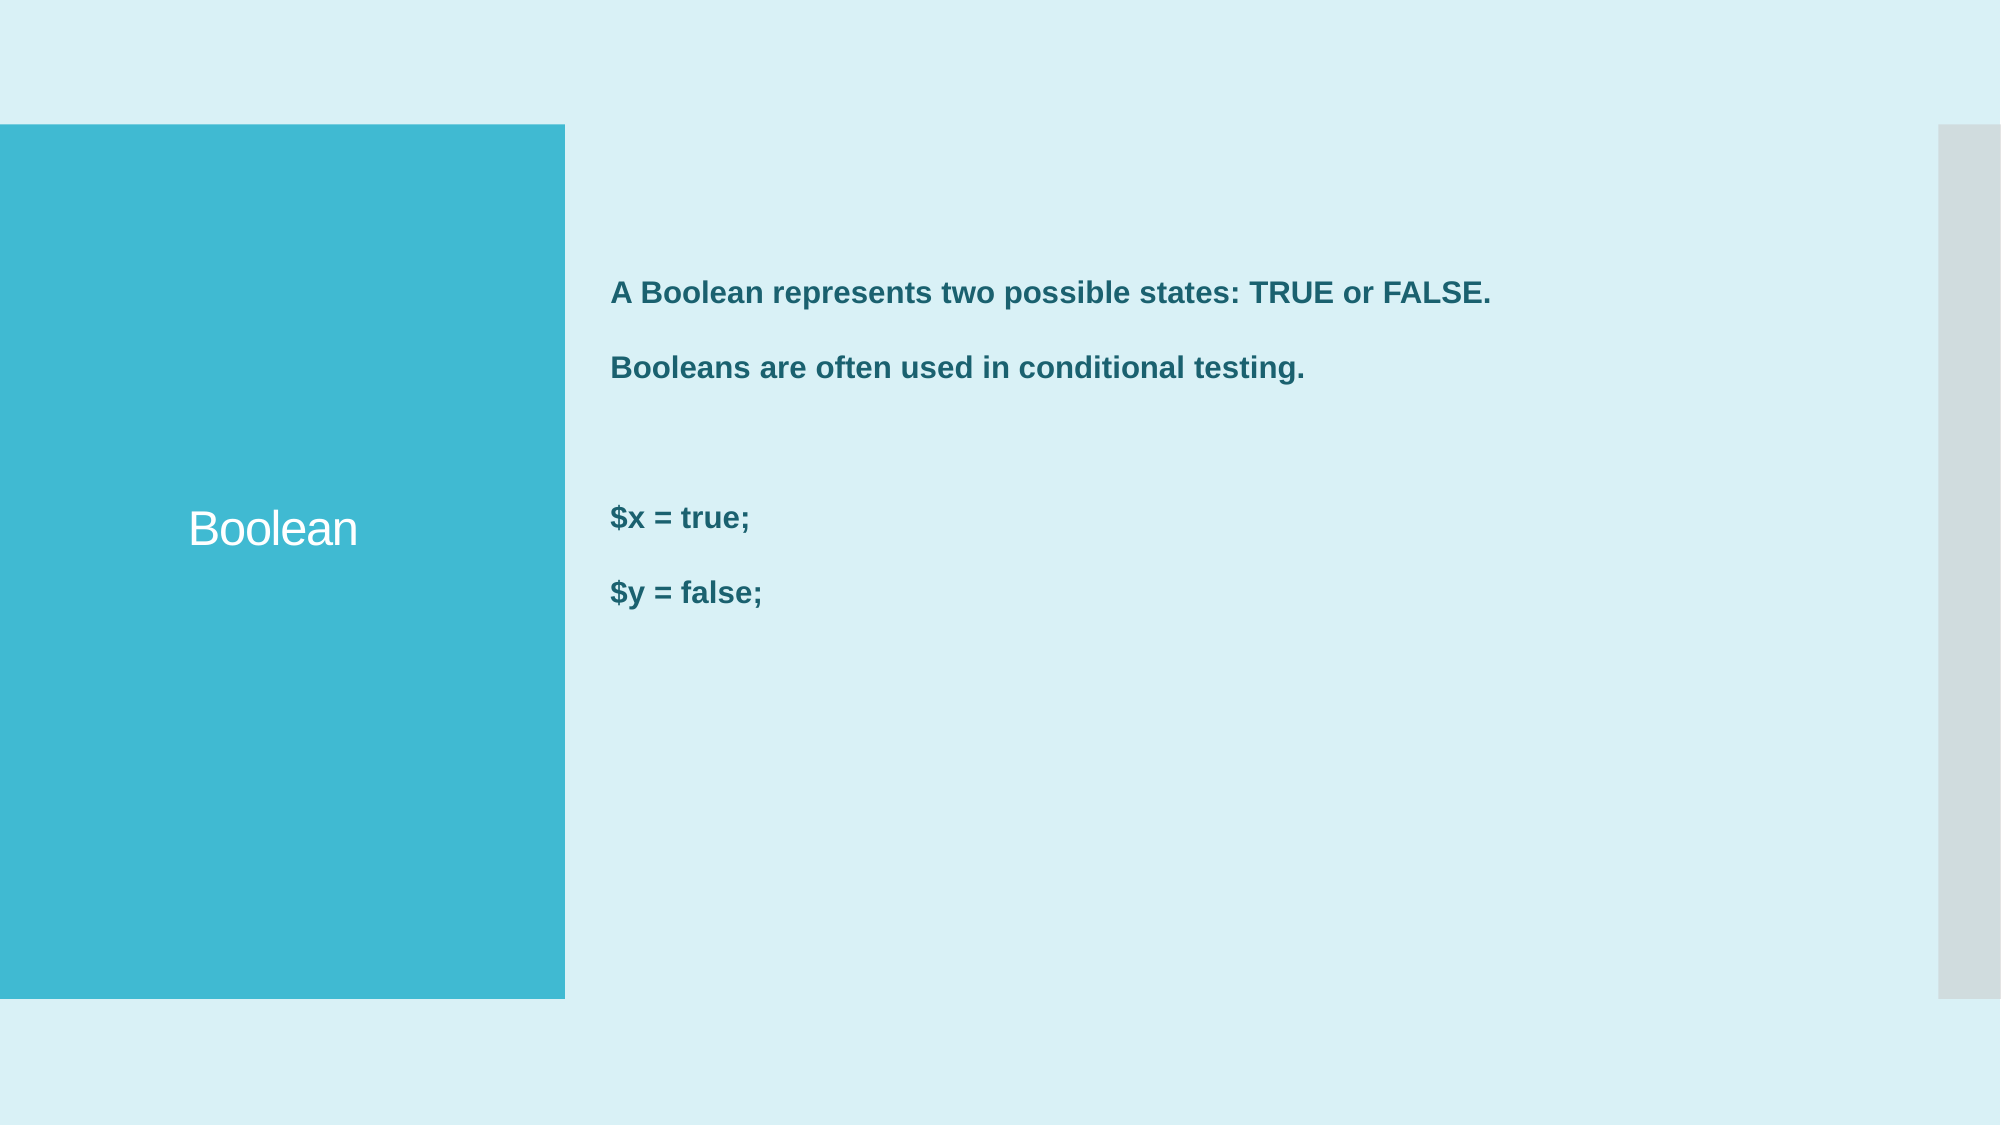

A Boolean represents two possible states: TRUE or FALSE.
Booleans are often used in conditional testing.

$x = true;
$y = false;
# Boolean